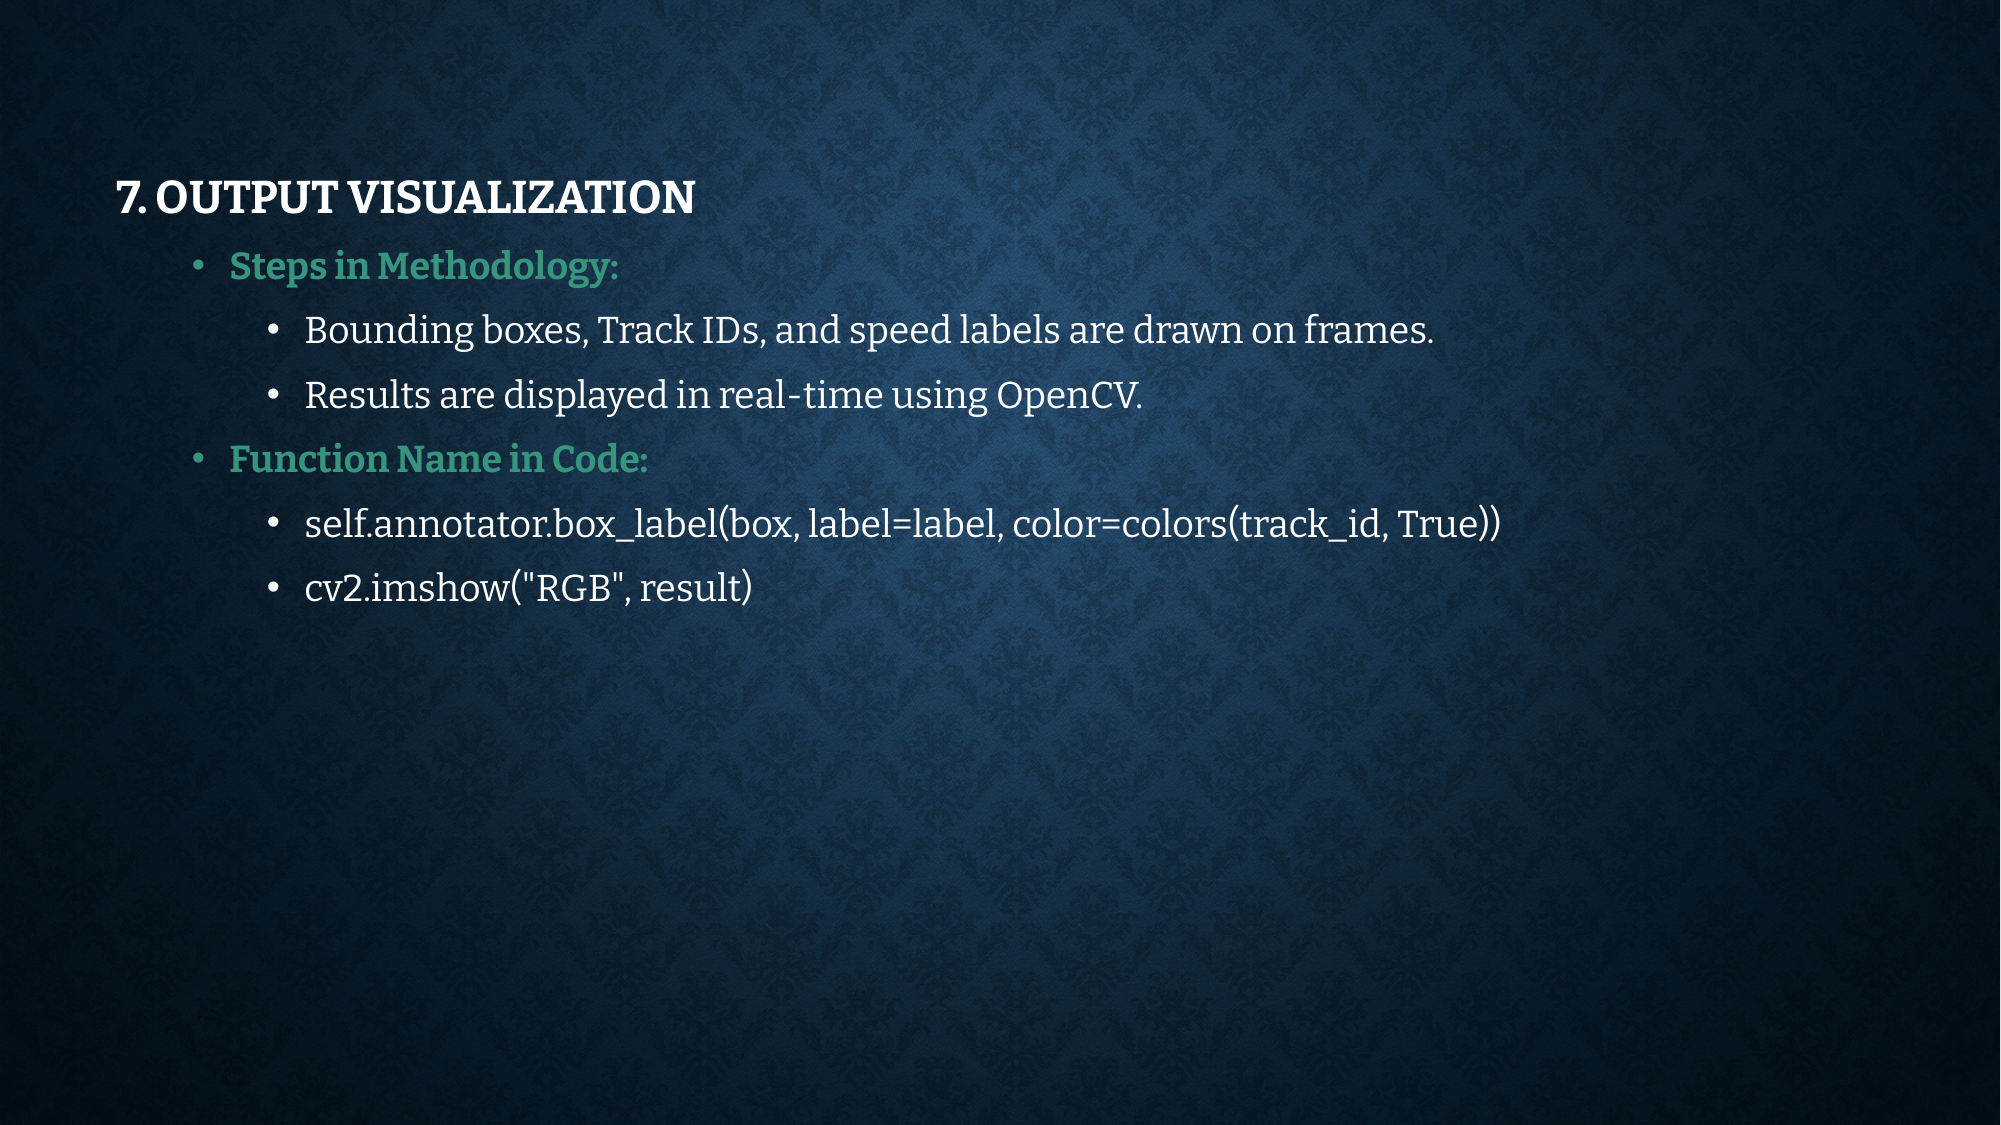

7. OUTPUT VISUALIZATION
Steps in Methodology:
Bounding boxes, Track IDs, and speed labels are drawn on frames.
Results are displayed in real-time using OpenCV.
Function Name in Code:
self.annotator.box_label(box, label=label, color=colors(track_id, True))
cv2.imshow("RGB", result)